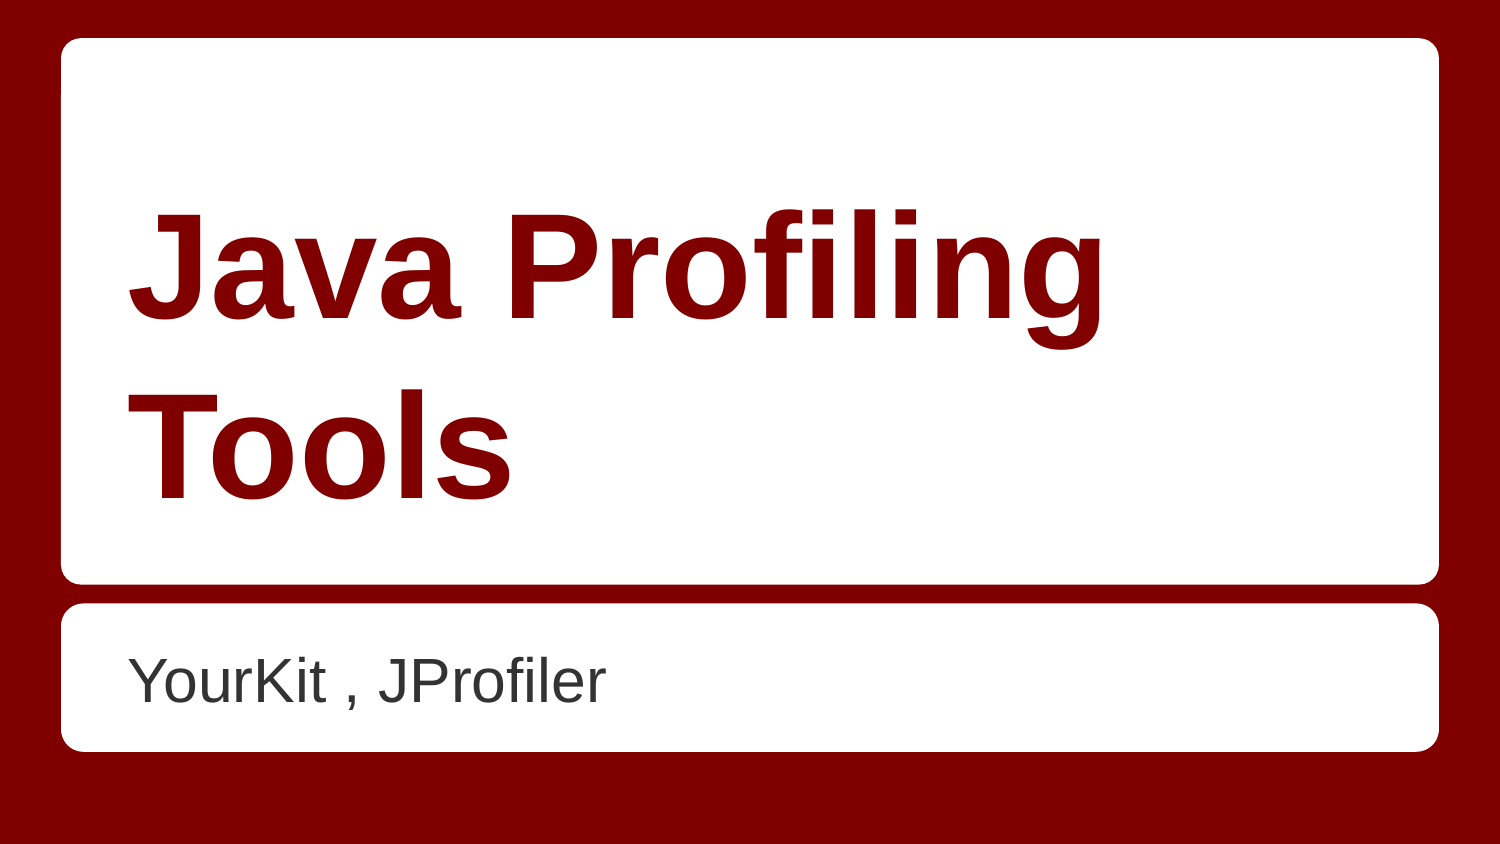

# Java Profiling Tools
YourKit , JProfiler